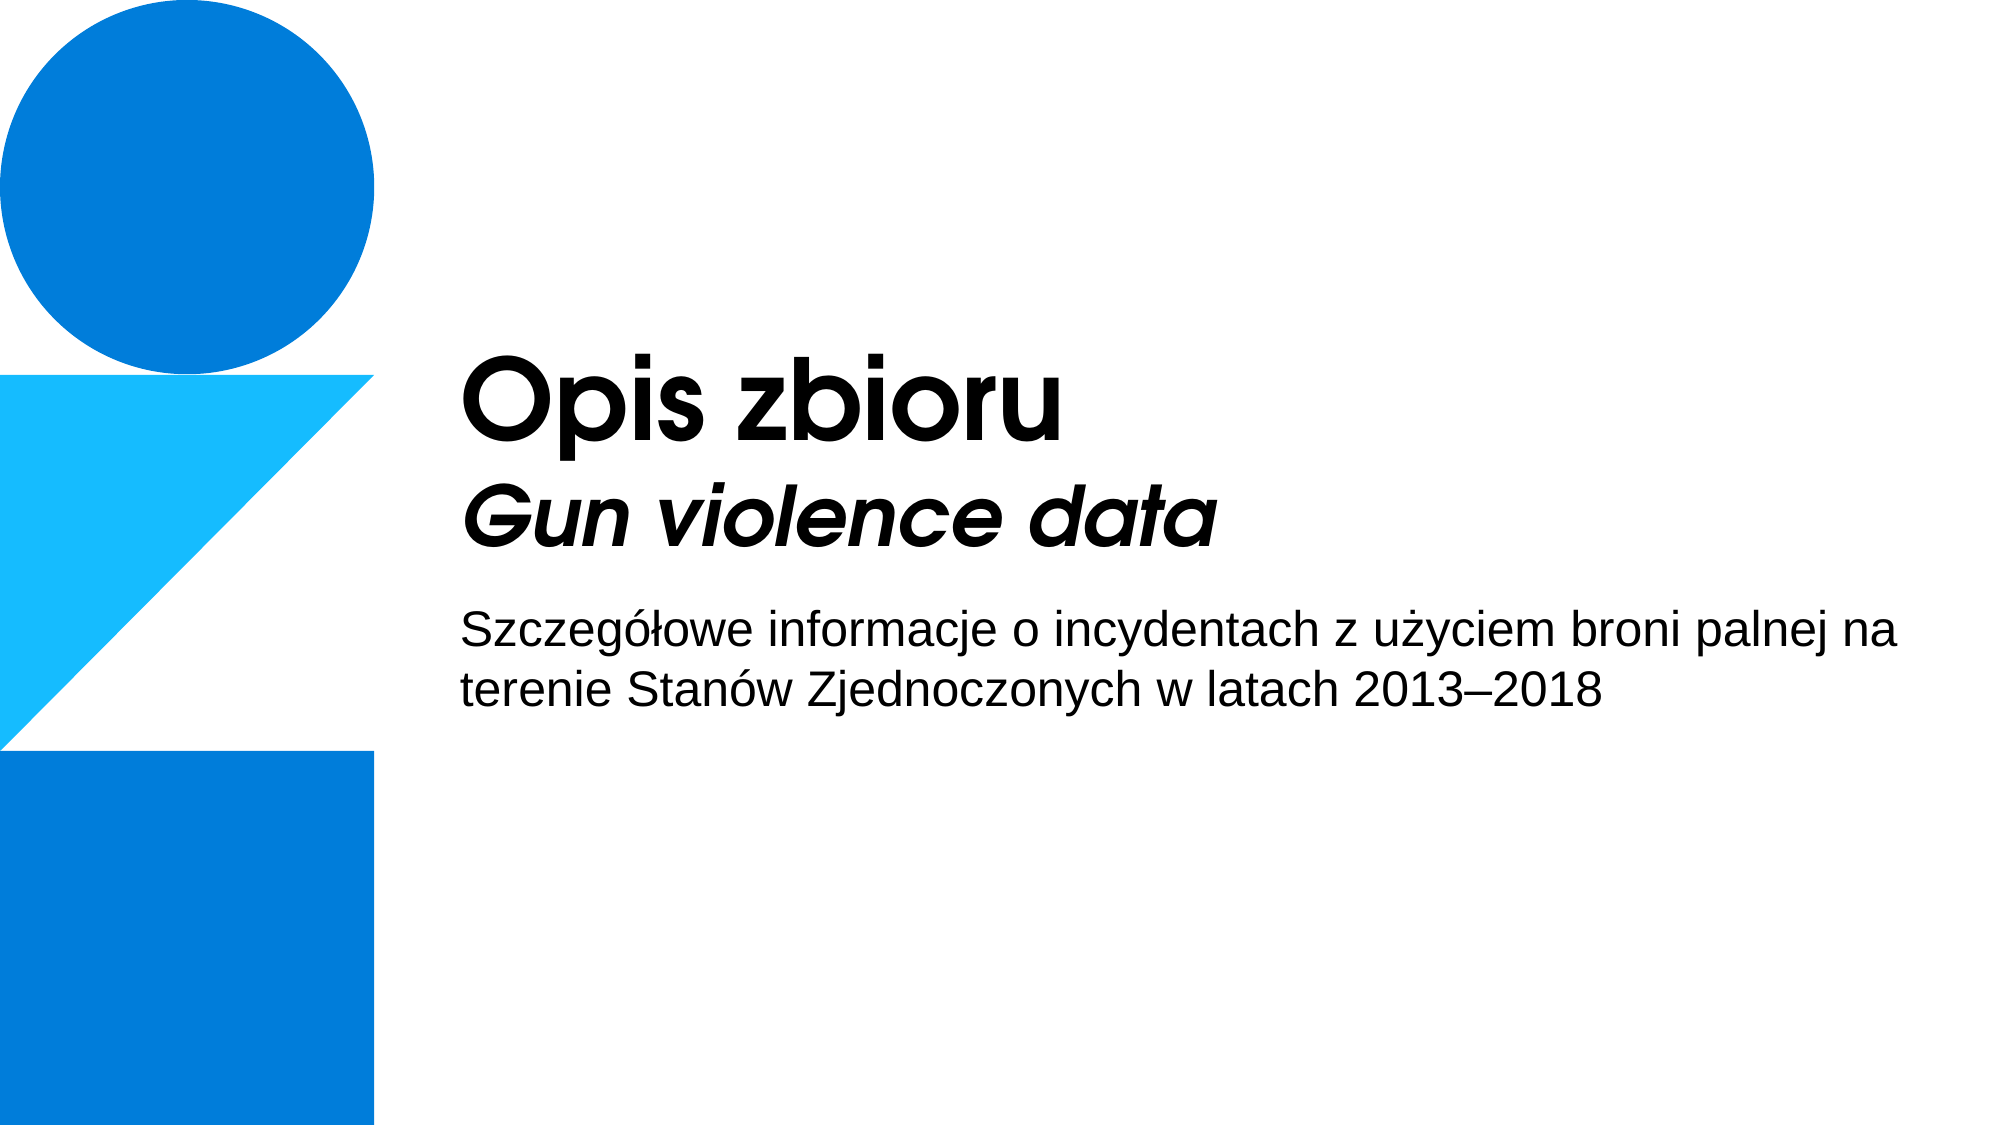

# Opis zbioru Gun violence data
Szczegółowe informacje o incydentach z użyciem broni palnej na terenie Stanów Zjednoczonych w latach 2013–2018